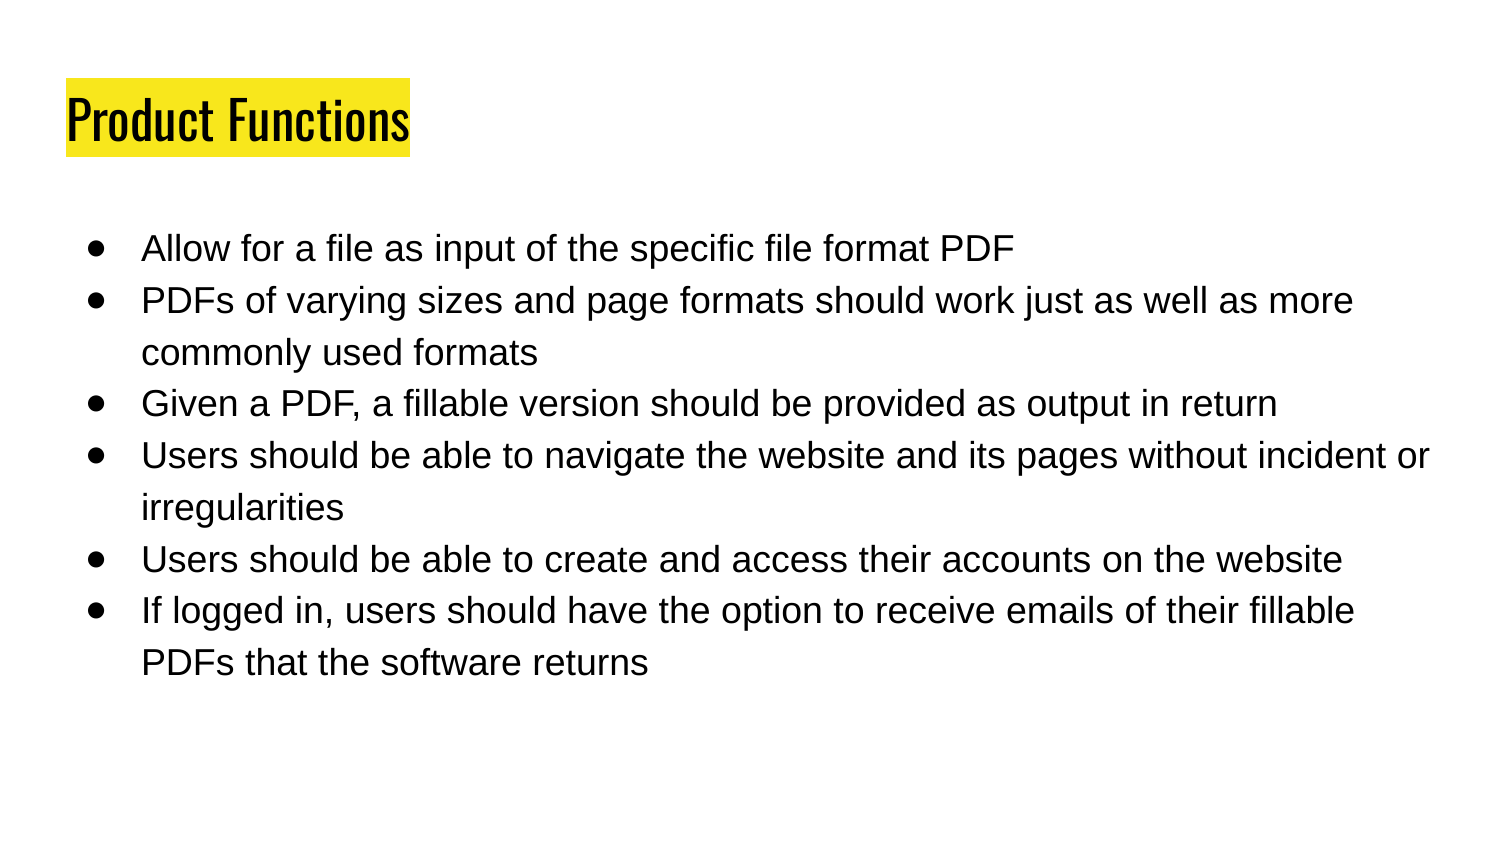

# Product Functions
Allow for a file as input of the specific file format PDF
PDFs of varying sizes and page formats should work just as well as more commonly used formats
Given a PDF, a fillable version should be provided as output in return
Users should be able to navigate the website and its pages without incident or irregularities
Users should be able to create and access their accounts on the website
If logged in, users should have the option to receive emails of their fillable PDFs that the software returns